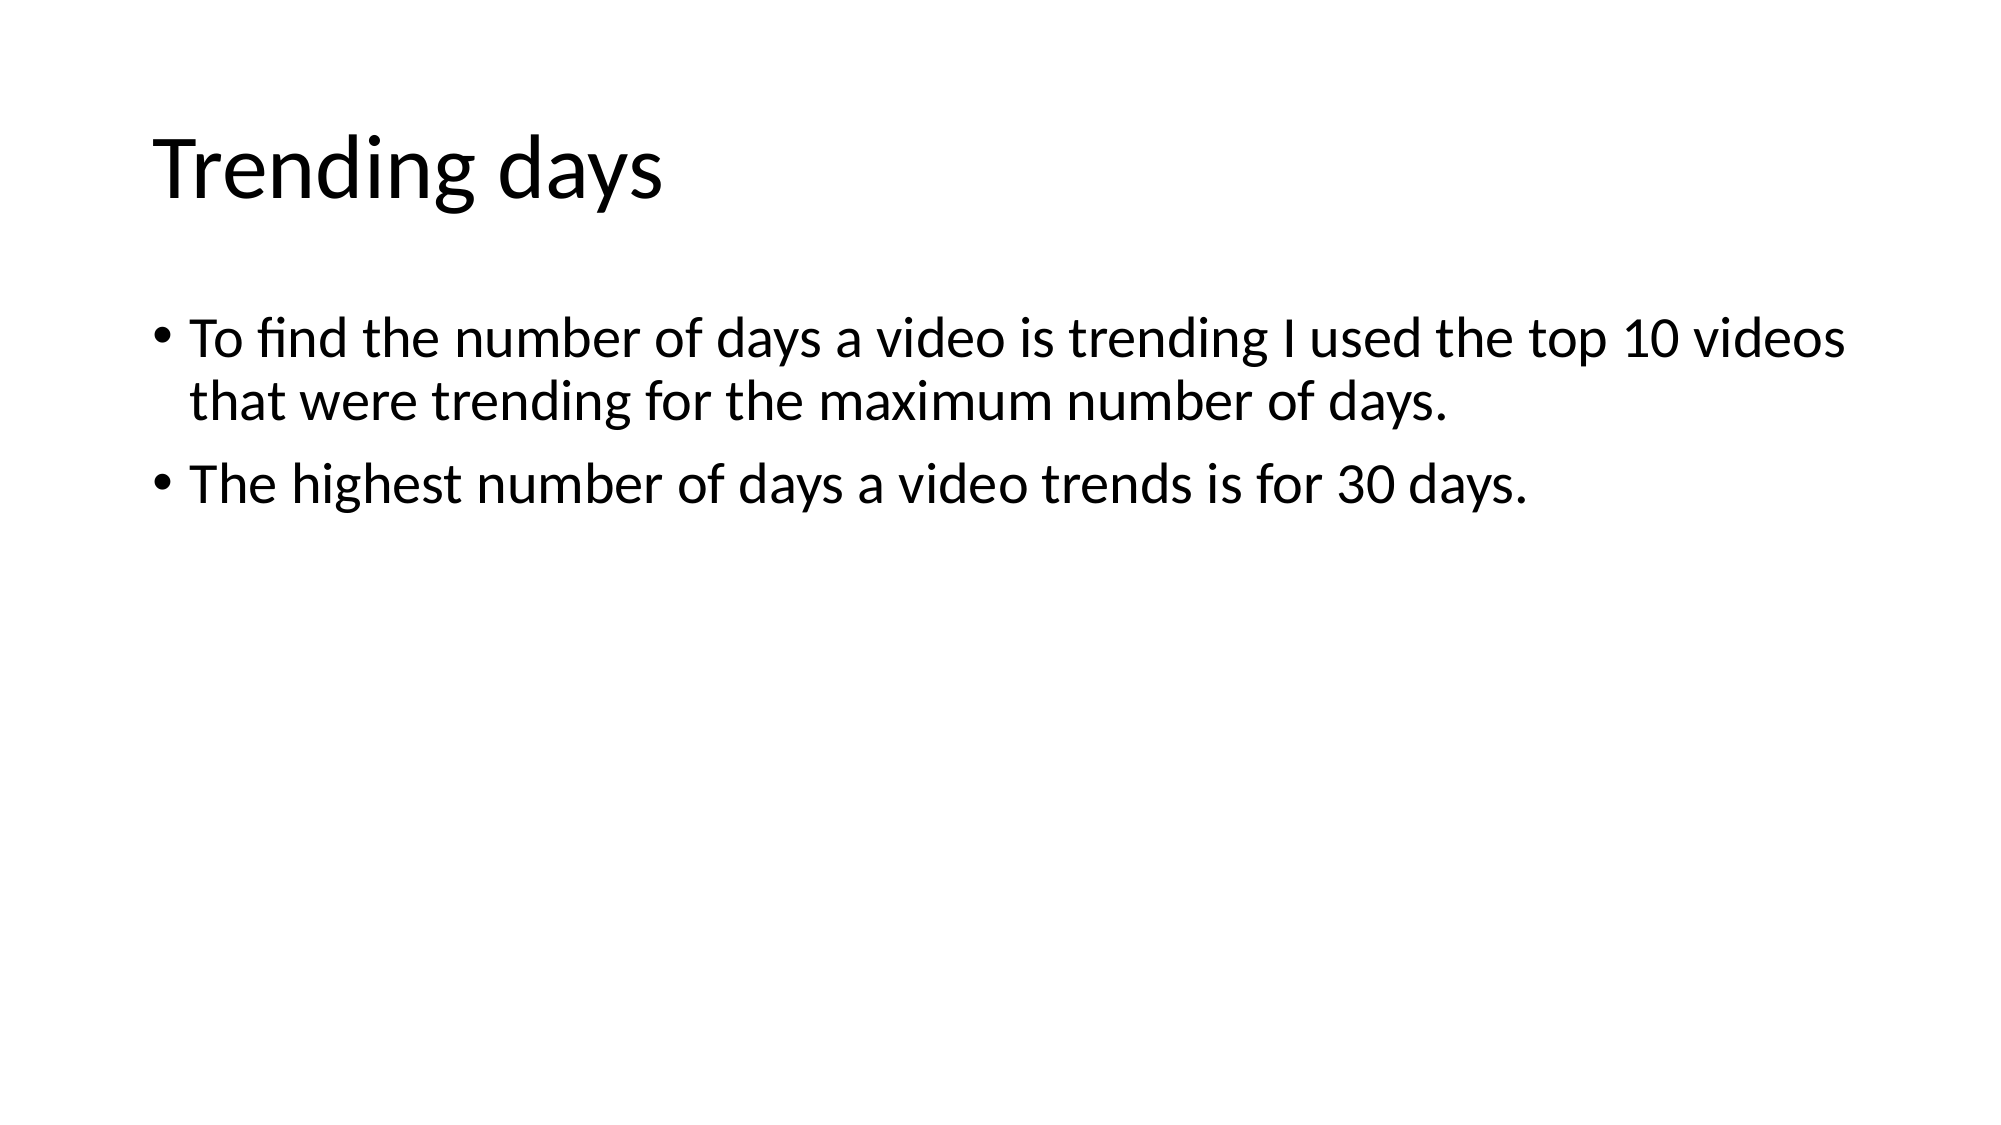

# Trending days
To find the number of days a video is trending I used the top 10 videos that were trending for the maximum number of days.
The highest number of days a video trends is for 30 days.